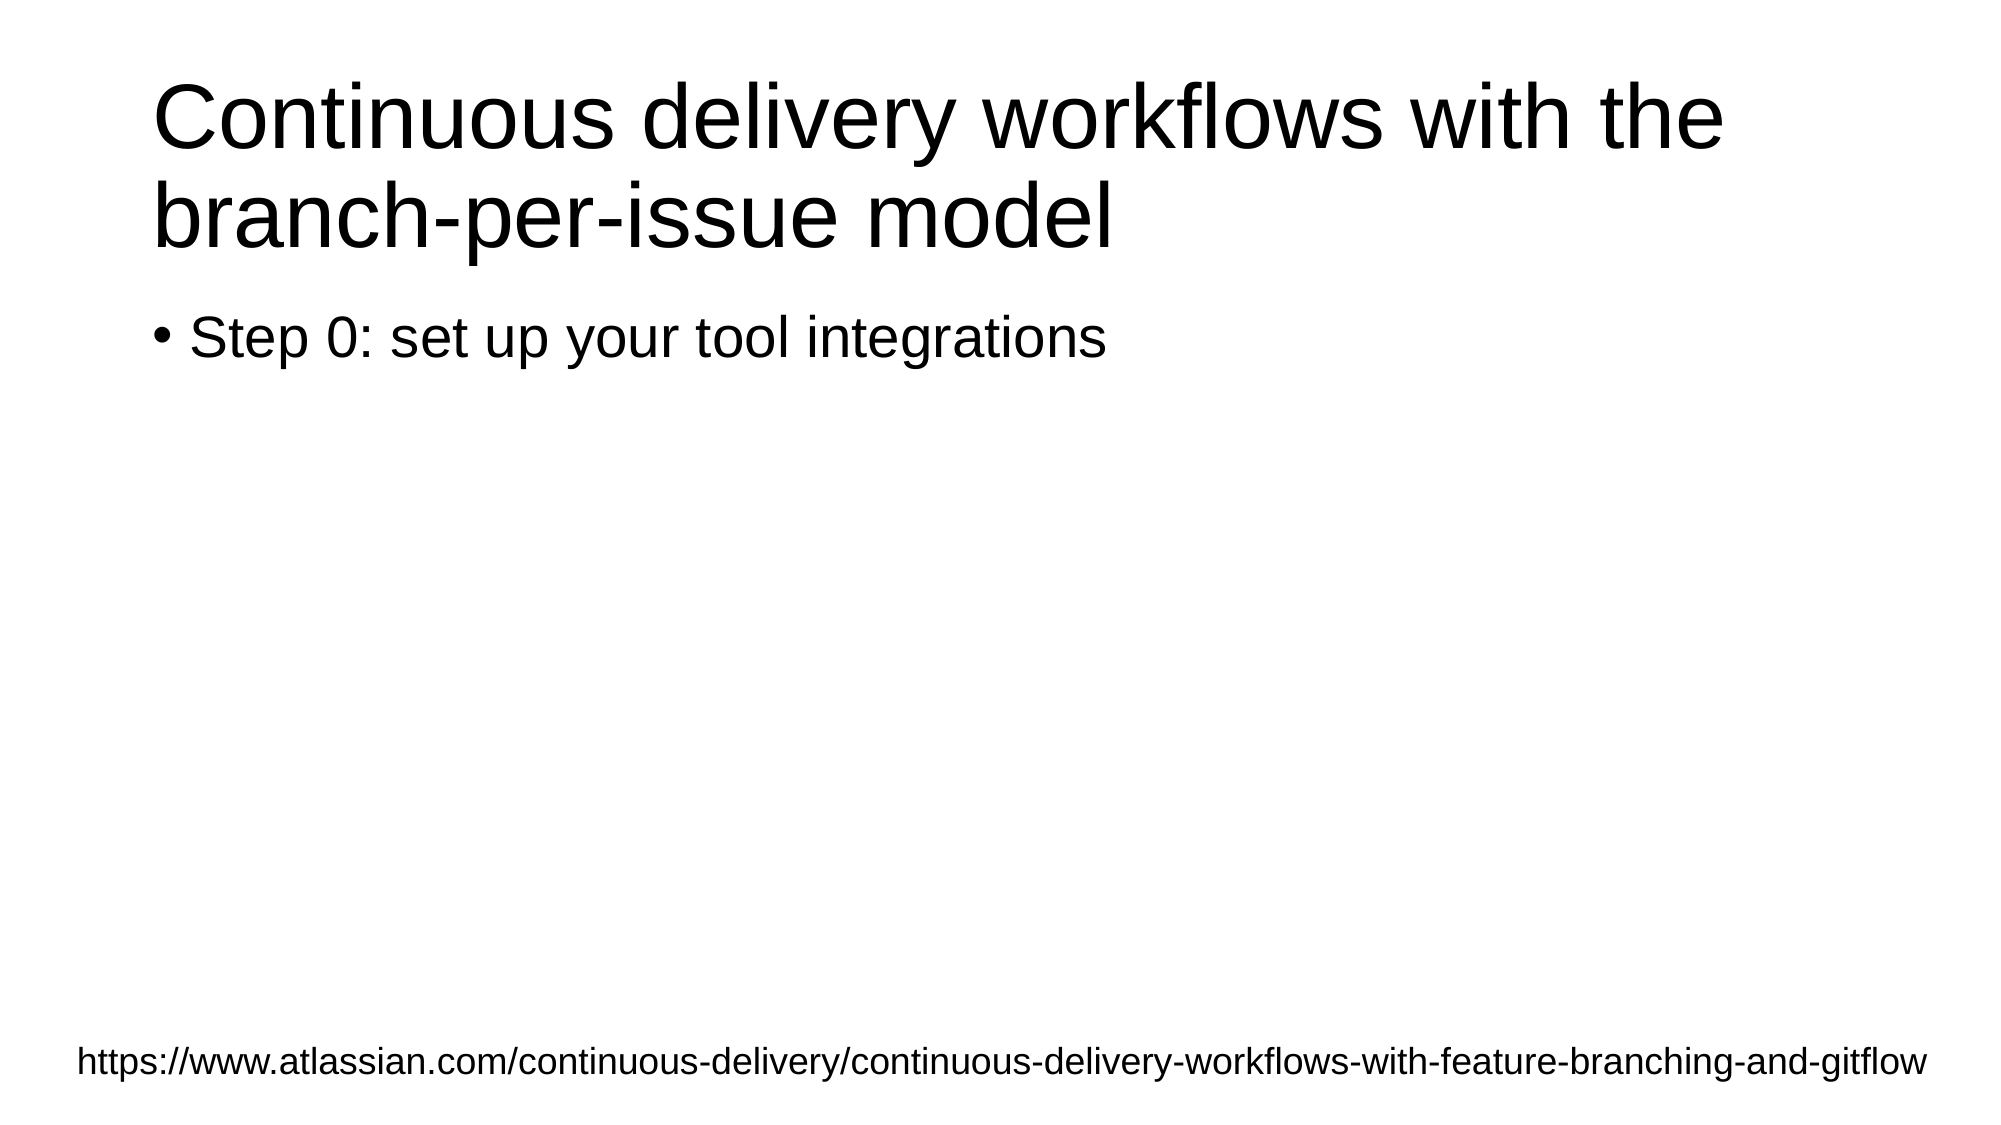

# Continuous delivery workflows with the branch-per-issue model
Step 0: set up your tool integrations

https://www.atlassian.com/continuous-delivery/continuous-delivery-workflows-with-feature-branching-and-gitflow